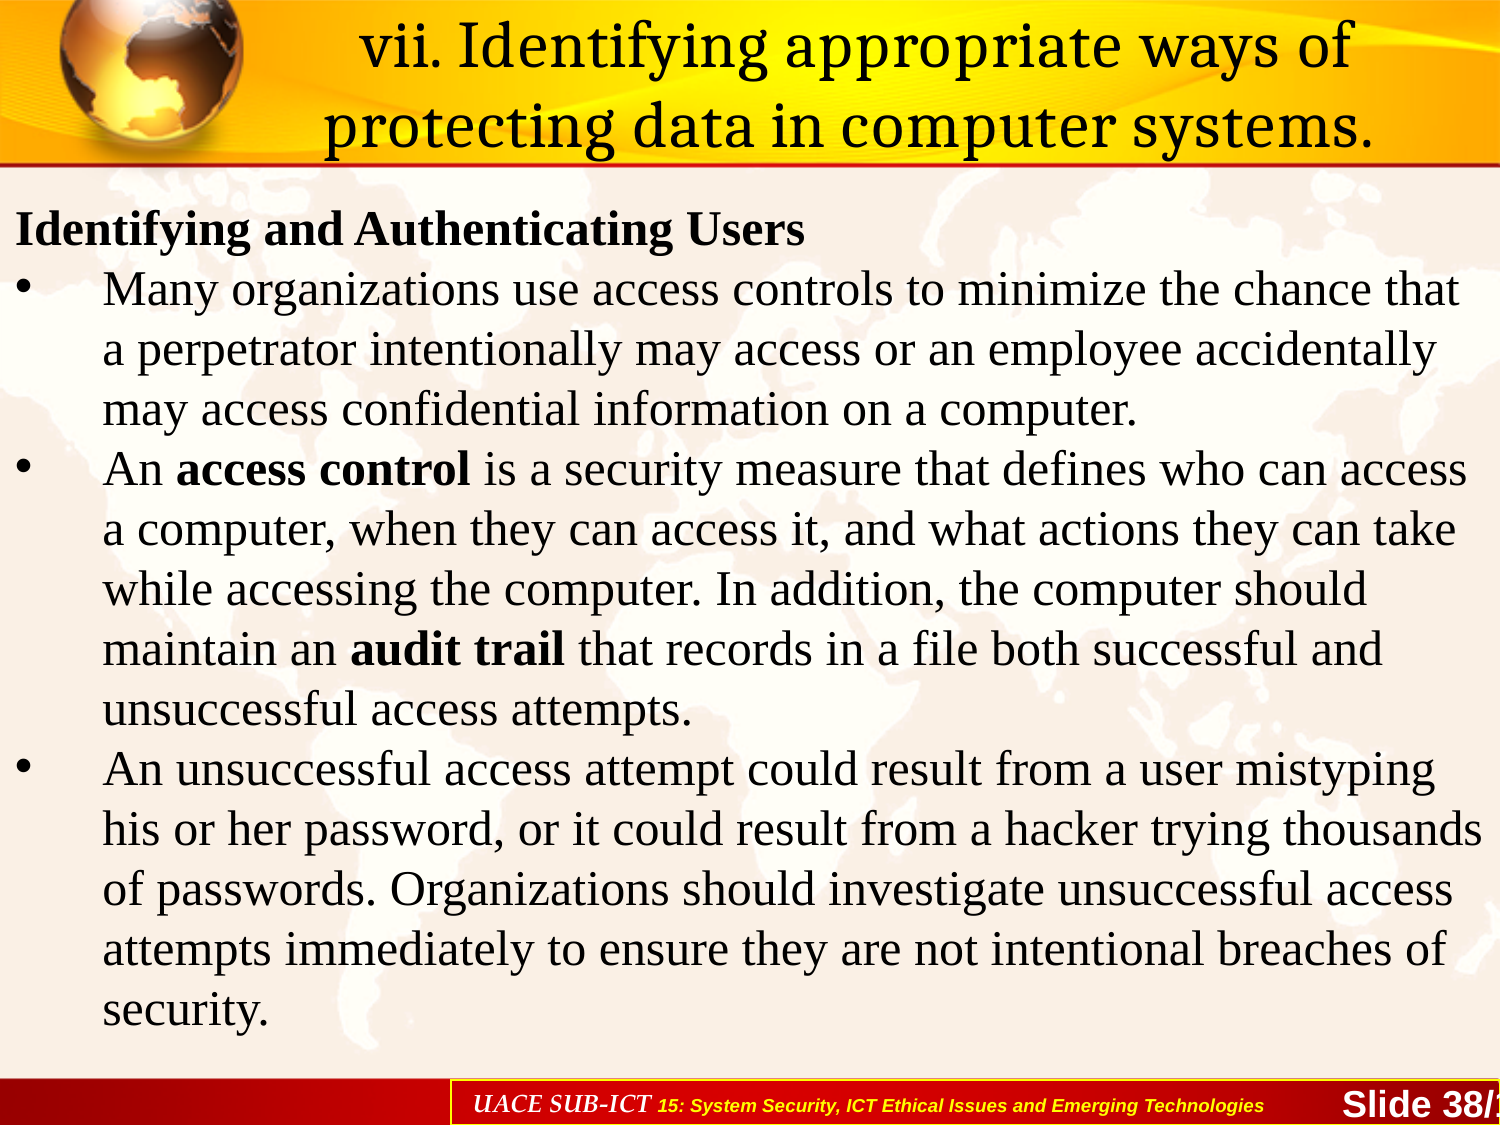

# vii. Identifying appropriate ways of protecting data in computer systems.
Identifying and Authenticating Users
Many organizations use access controls to minimize the chance that a perpetrator intentionally may access or an employee accidentally may access confidential information on a computer.
An access control is a security measure that defines who can access a computer, when they can access it, and what actions they can take while accessing the computer. In addition, the computer should maintain an audit trail that records in a file both successful and unsuccessful access attempts.
An unsuccessful access attempt could result from a user mistyping his or her password, or it could result from a hacker trying thousands of passwords. Organizations should investigate unsuccessful access attempts immediately to ensure they are not intentional breaches of security.